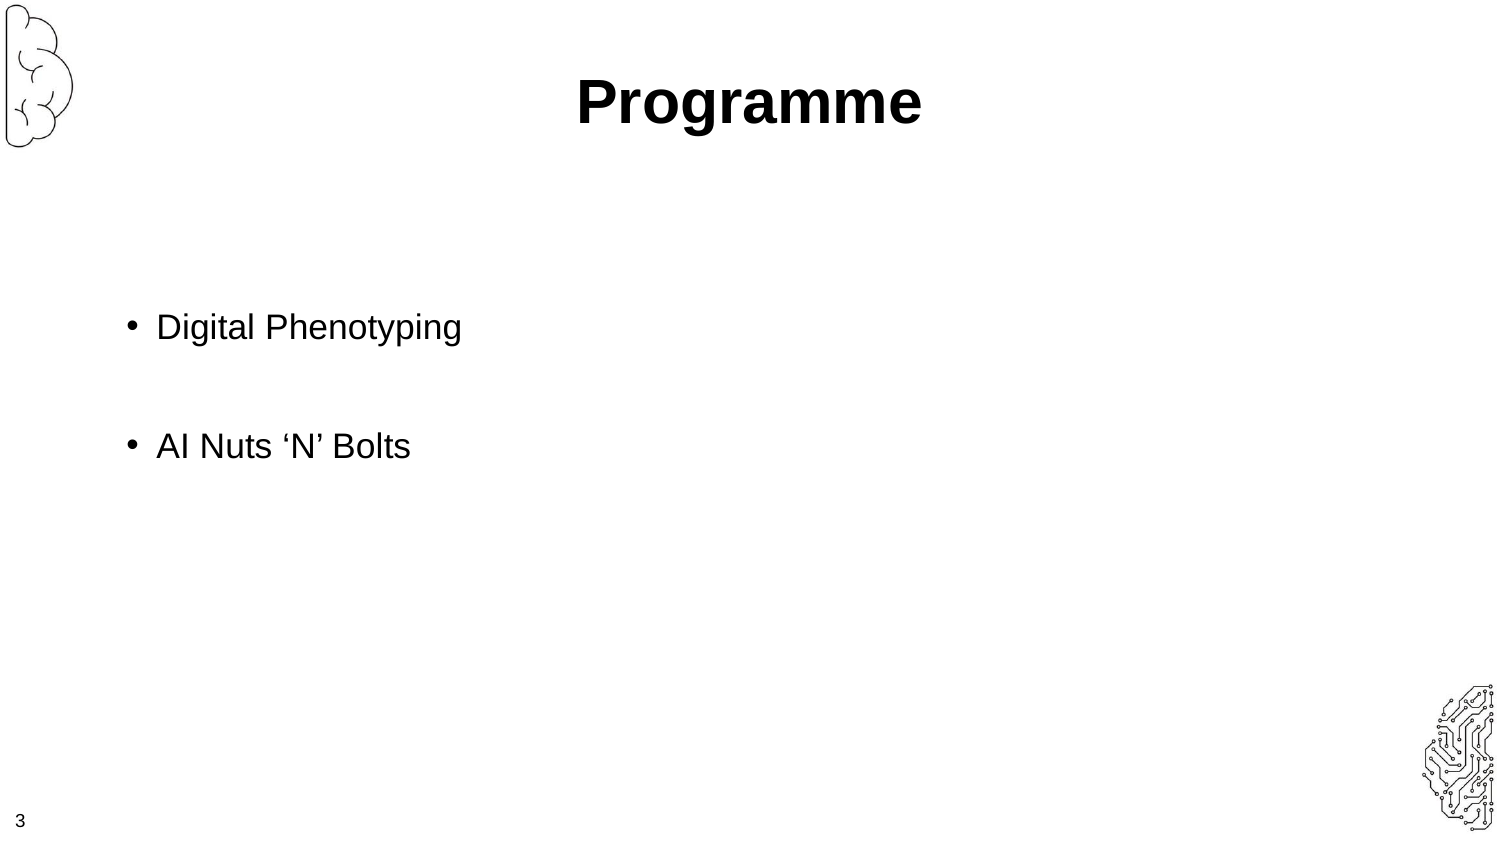

Programme
Digital Phenotyping

AI Nuts ‘N’ Bolts

3